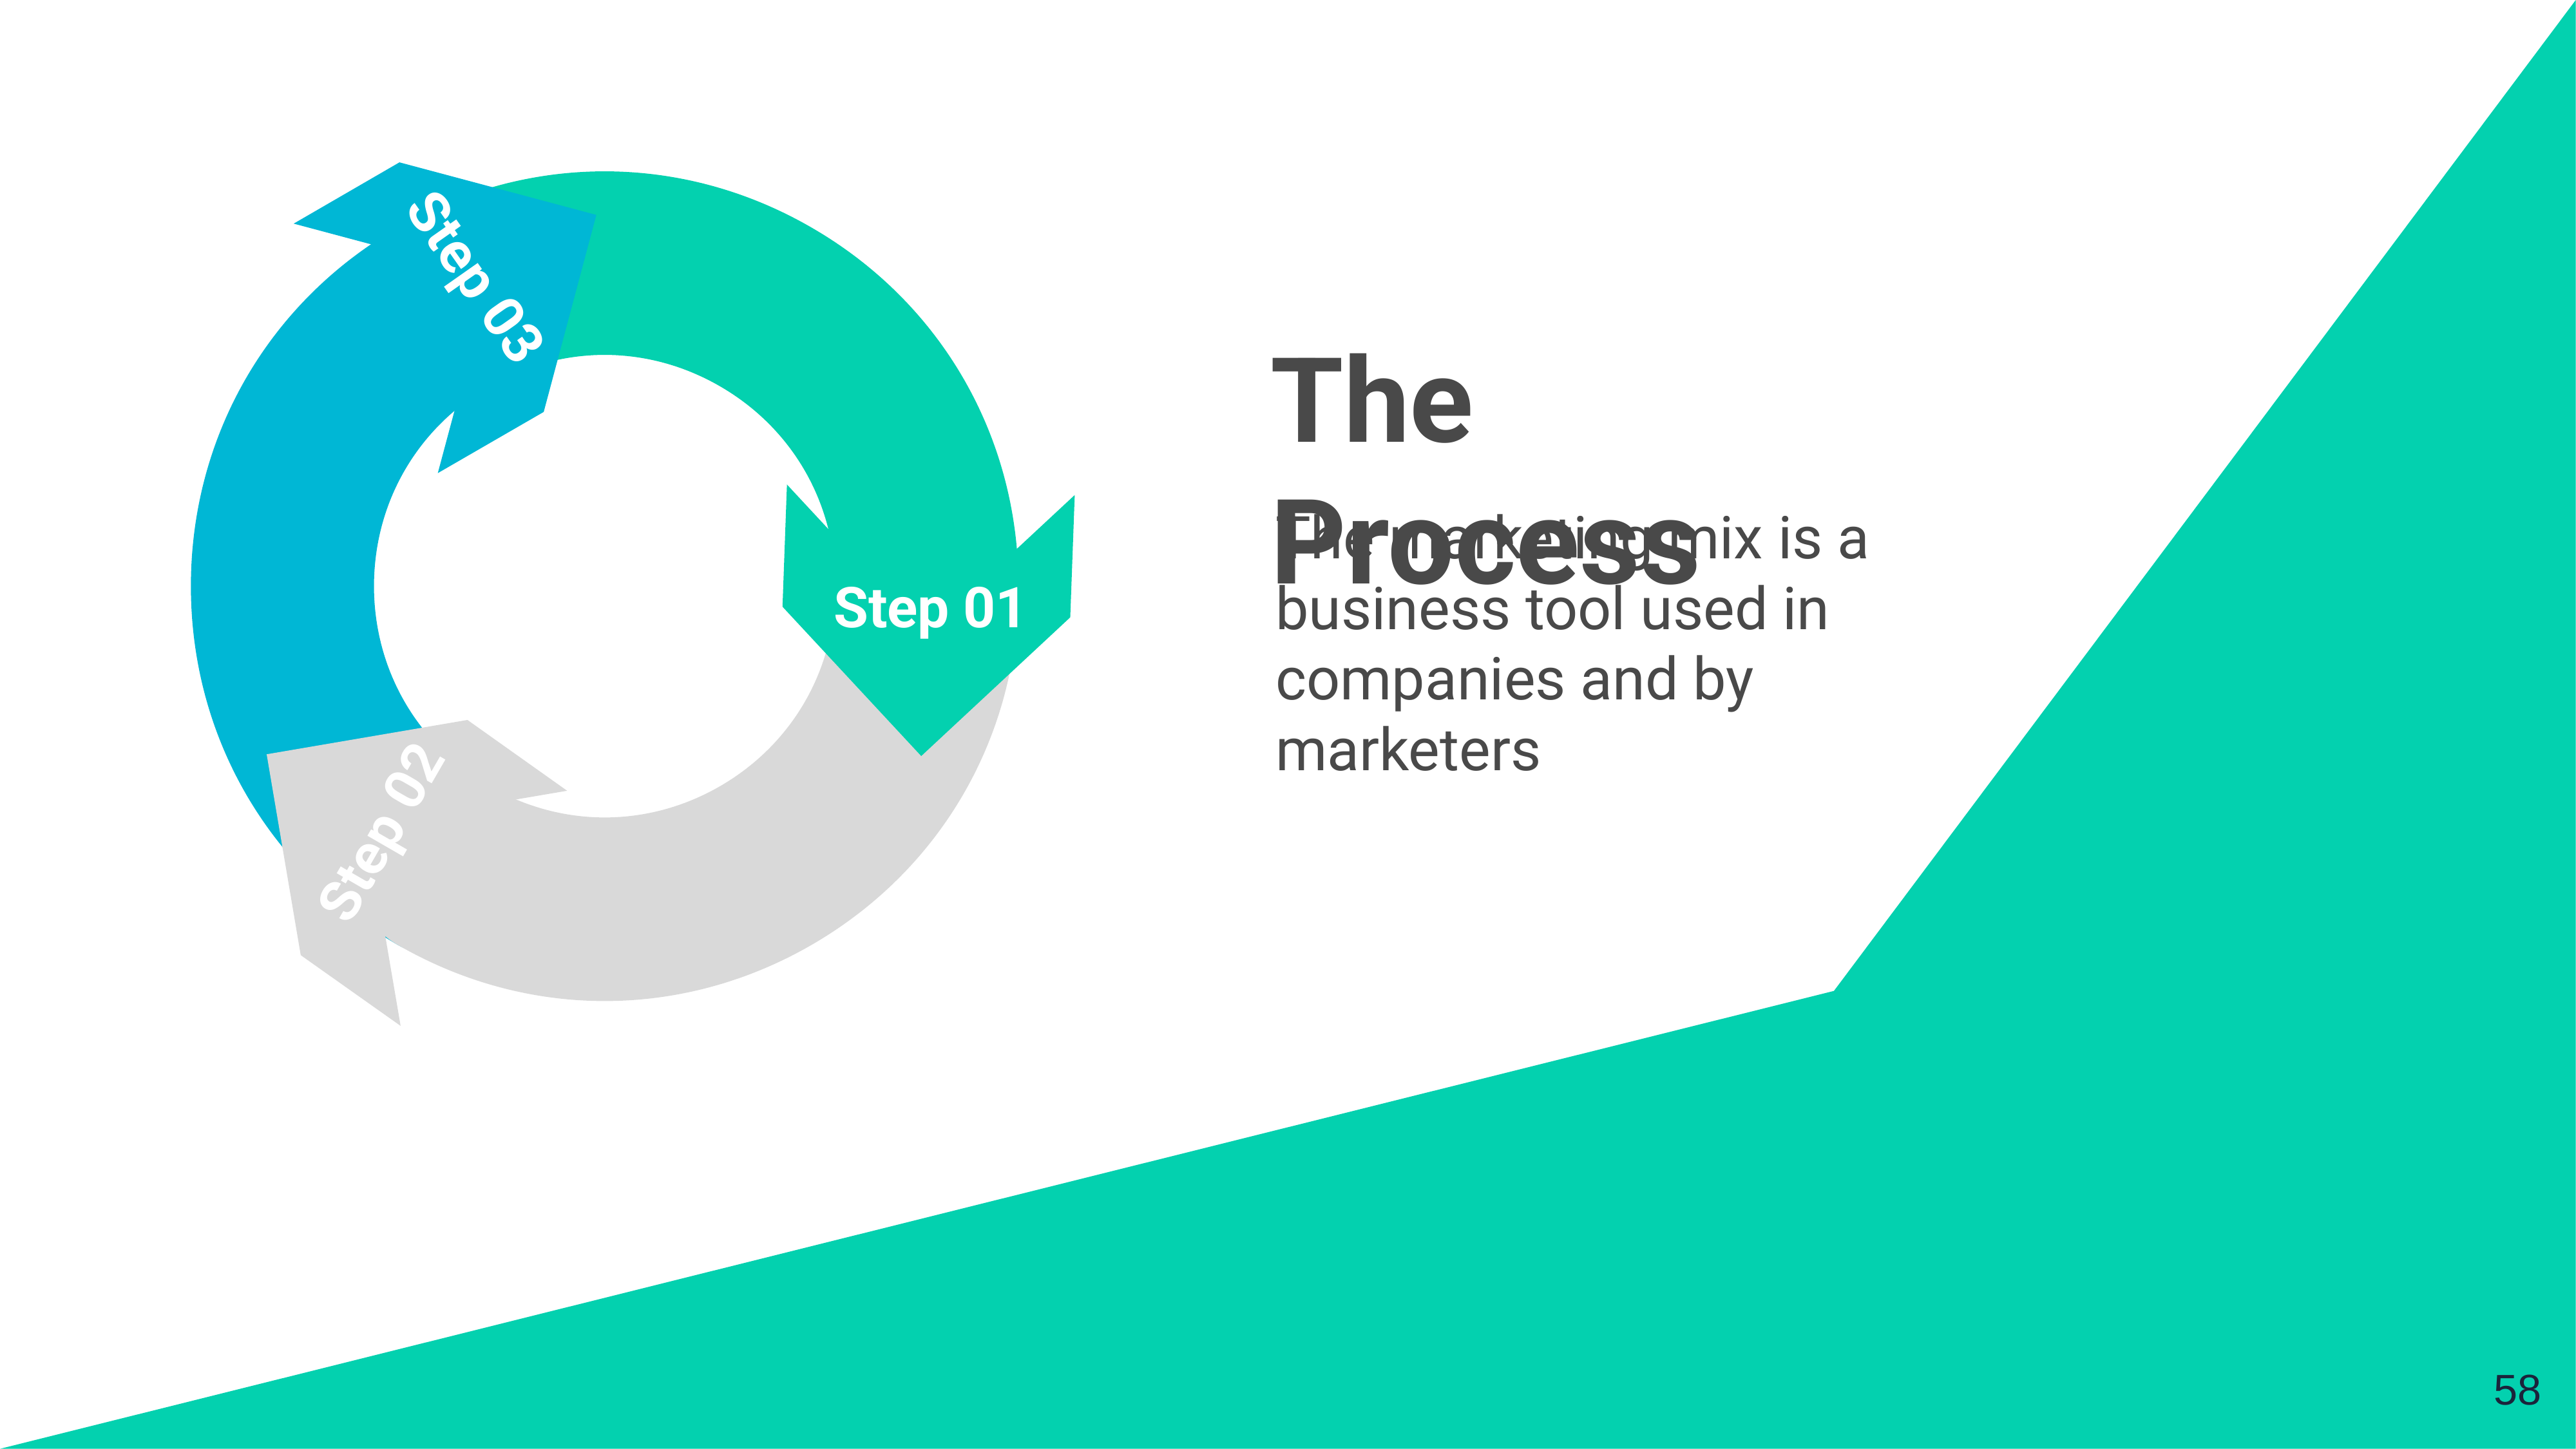

Step 03
The Process

The marketing mix is a business tool used in companies and by marketers
Step 01

Step 02
58